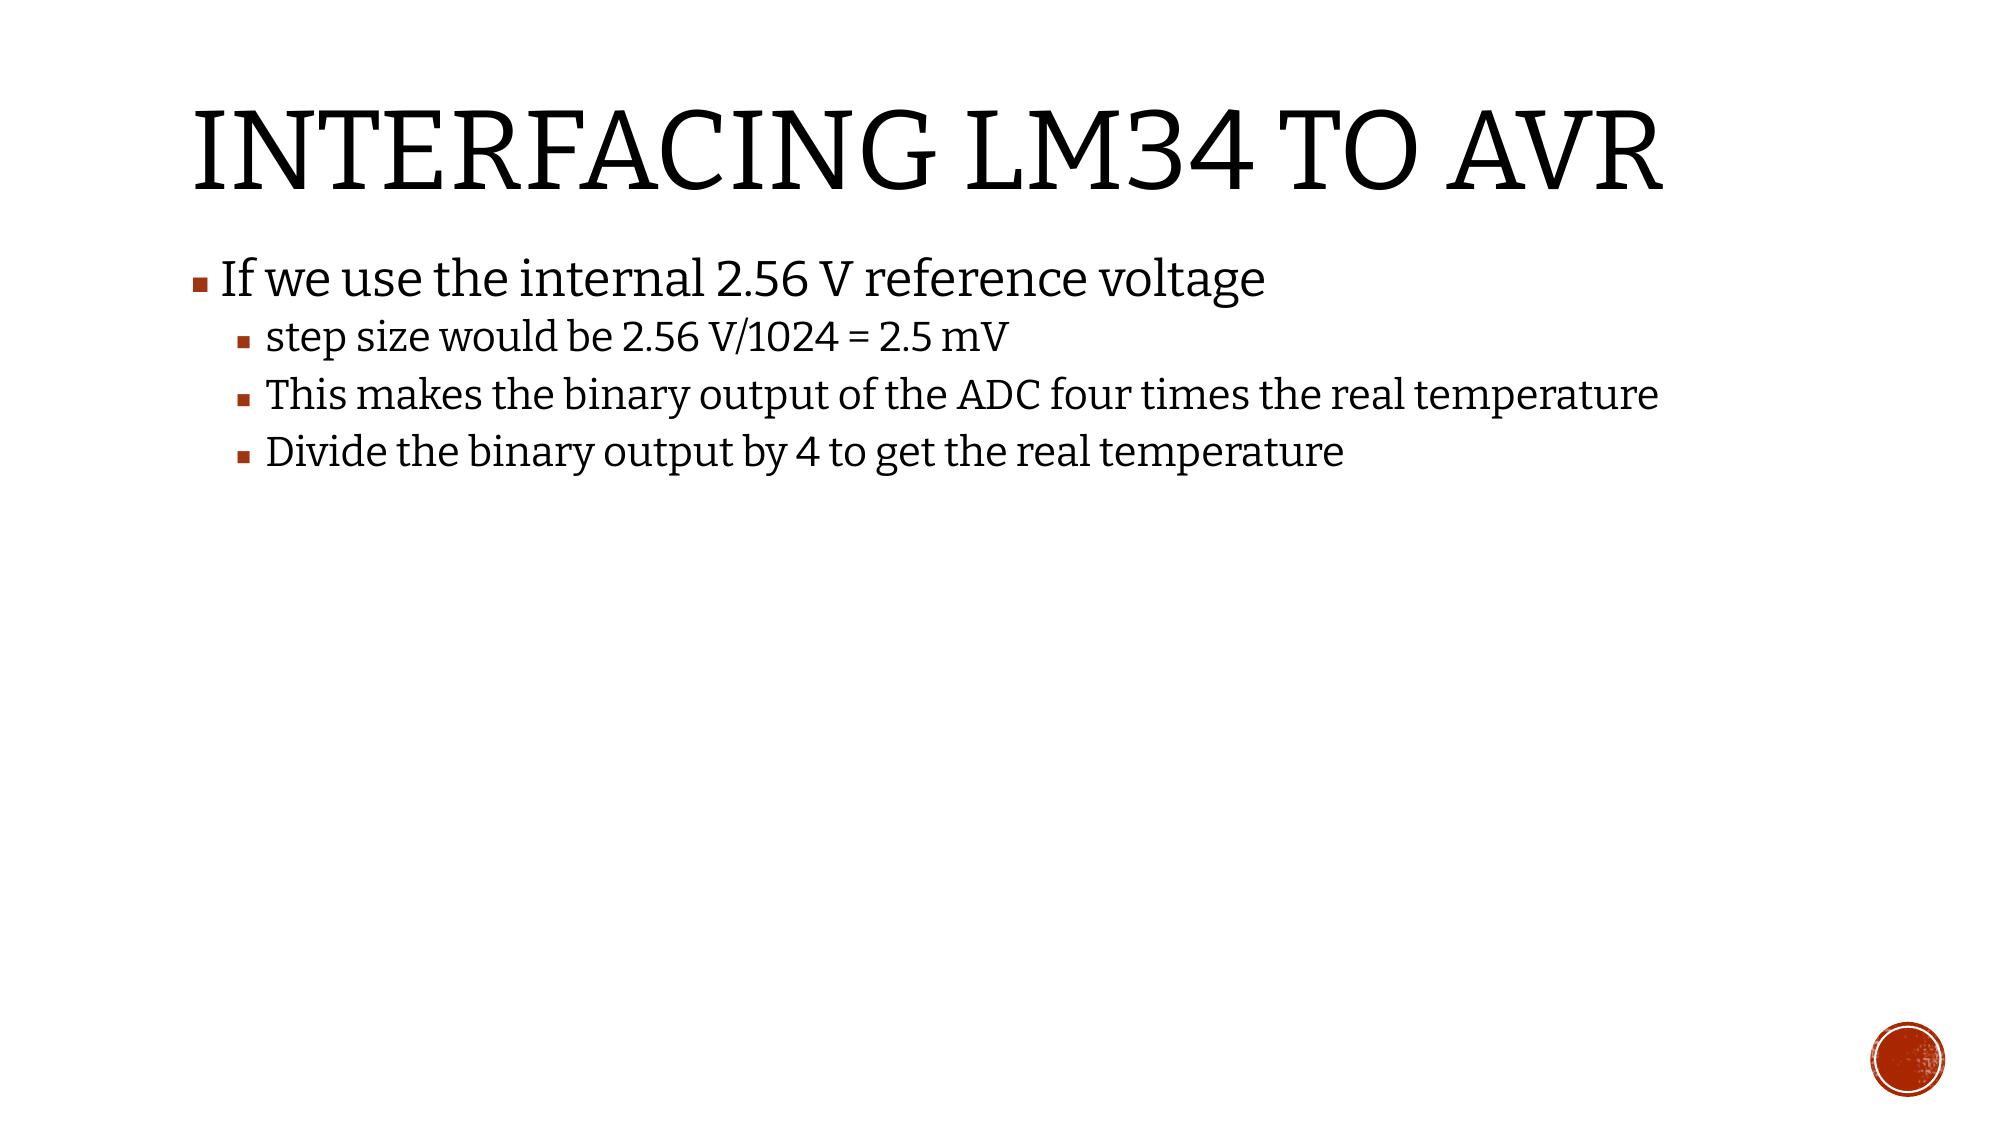

# INTERFACING LM34 TO AVR
If we use the internal 2.56 V reference voltage
step size would be 2.56 V/1024 = 2.5 mV
This makes the binary output of the ADC four times the real temperature
Divide the binary output by 4 to get the real temperature